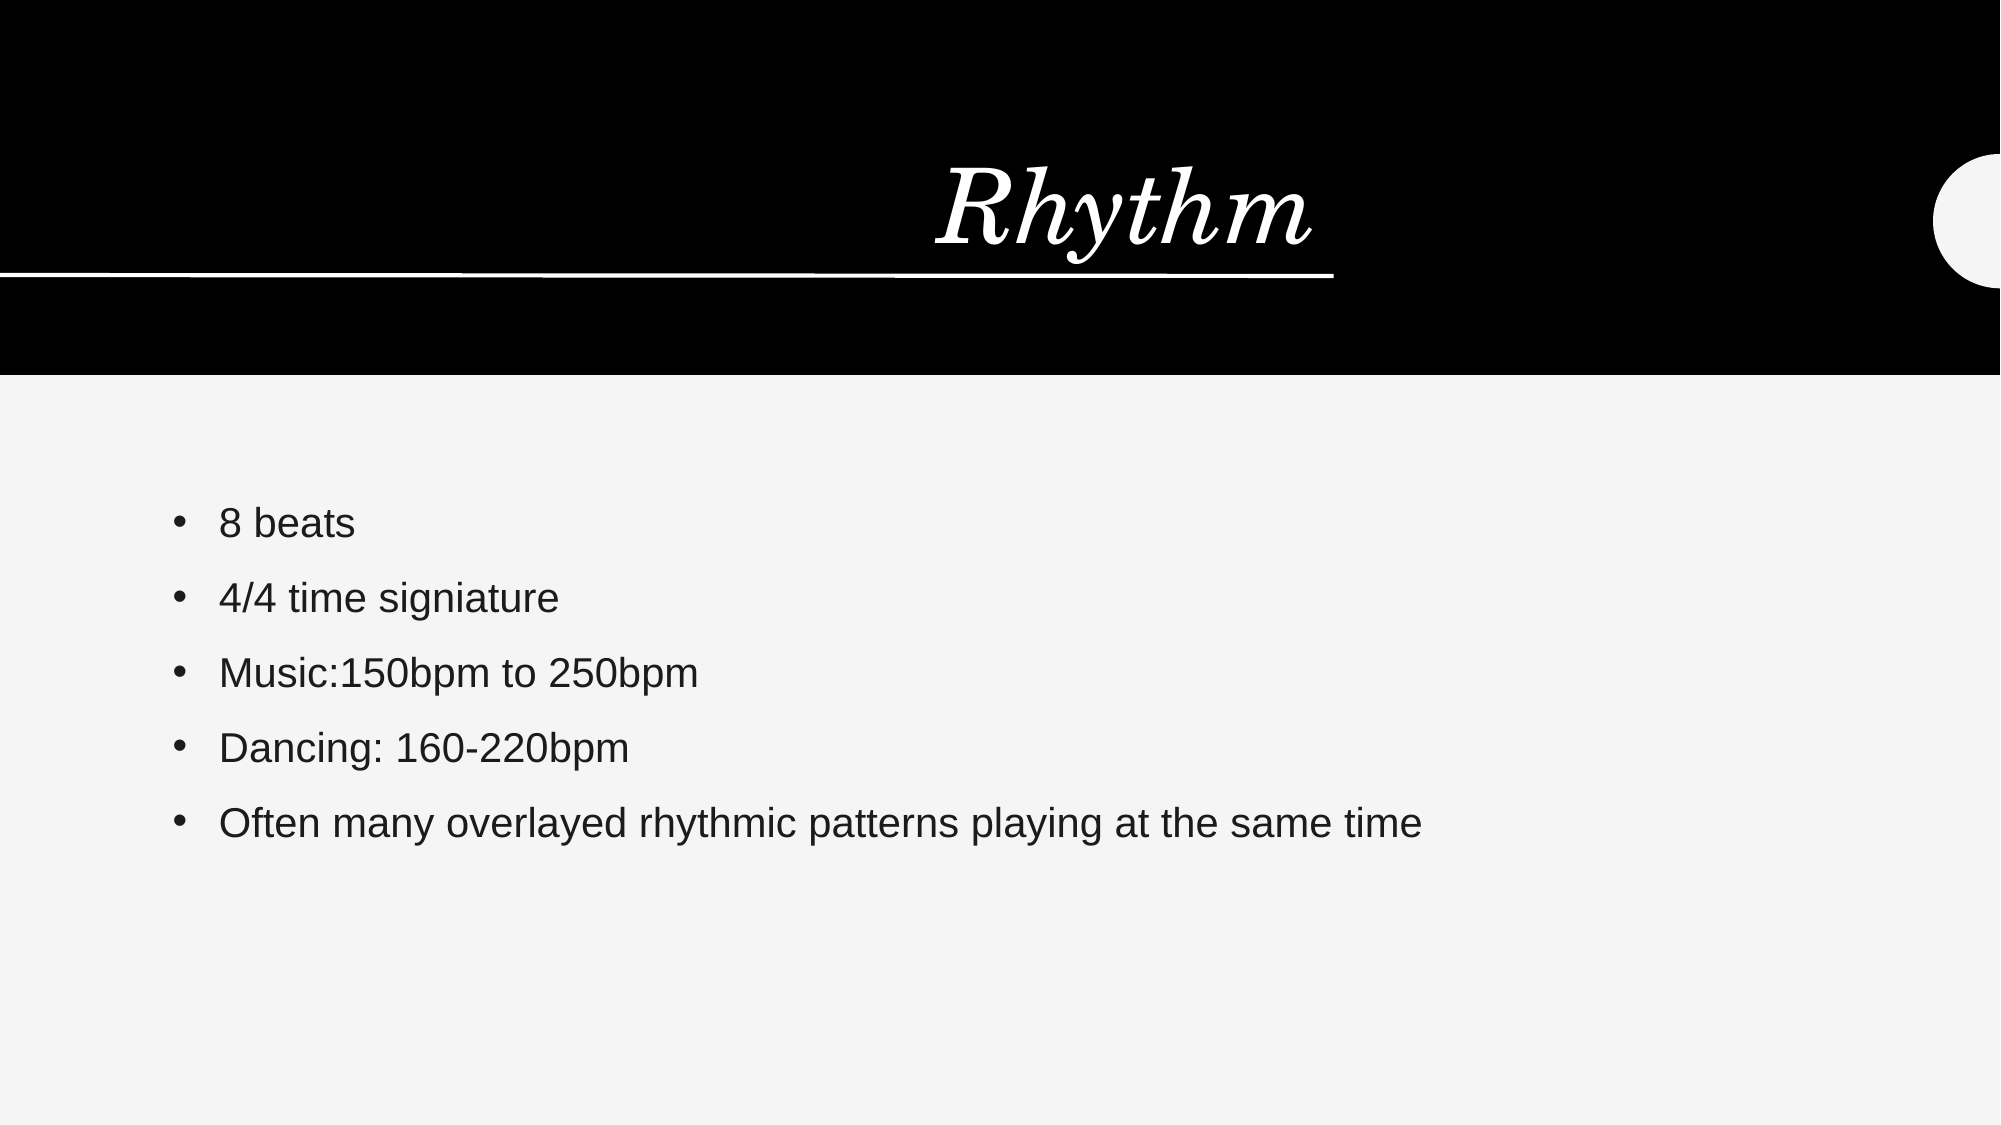

# Rhythm

8 beats
4/4 time signiature
Music:150bpm to 250bpm
Dancing: 160-220bpm
Often many overlayed rhythmic patterns playing at the same time